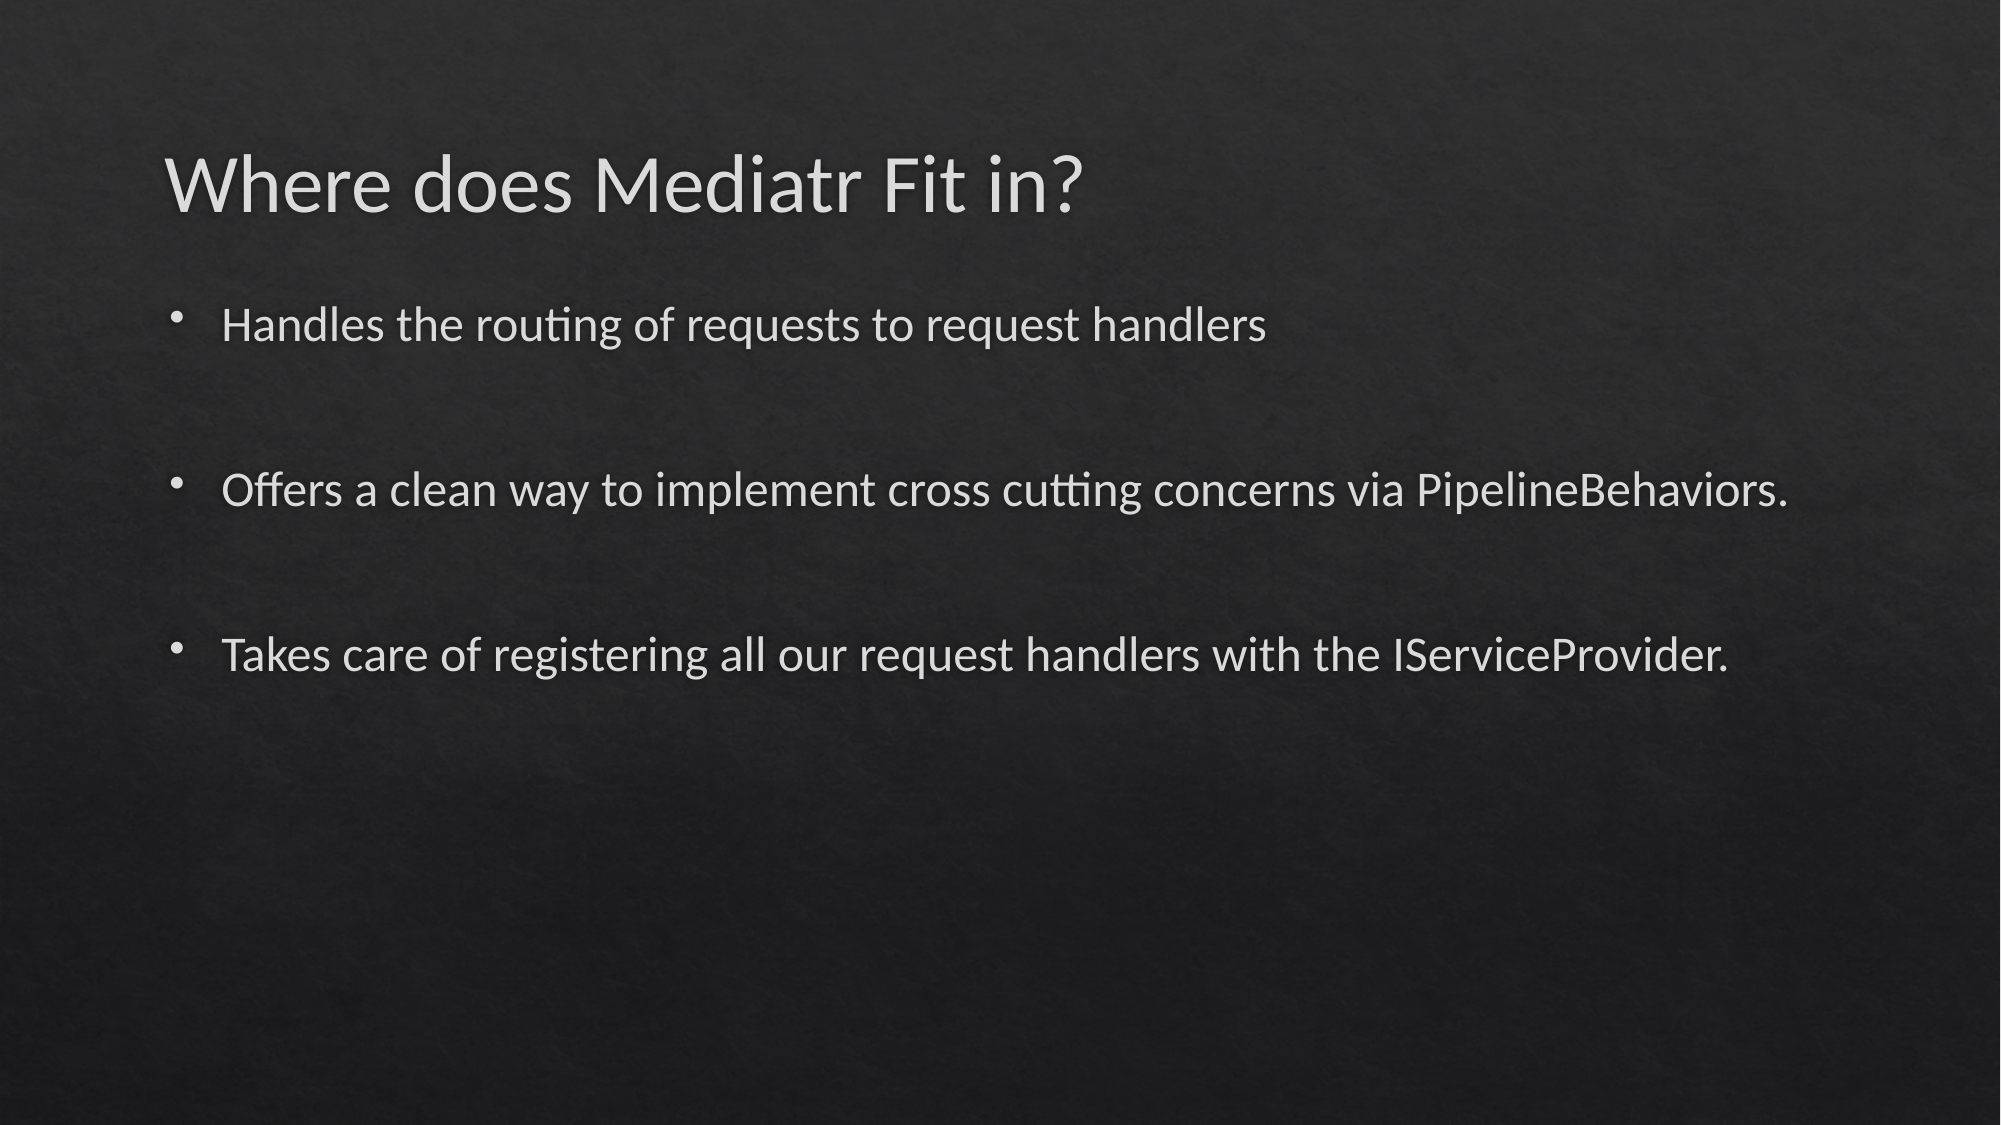

# Where does Mediatr Fit in?
Handles the routing of requests to request handlers

Offers a clean way to implement cross cutting concerns via PipelineBehaviors.

Takes care of registering all our request handlers with the IServiceProvider.